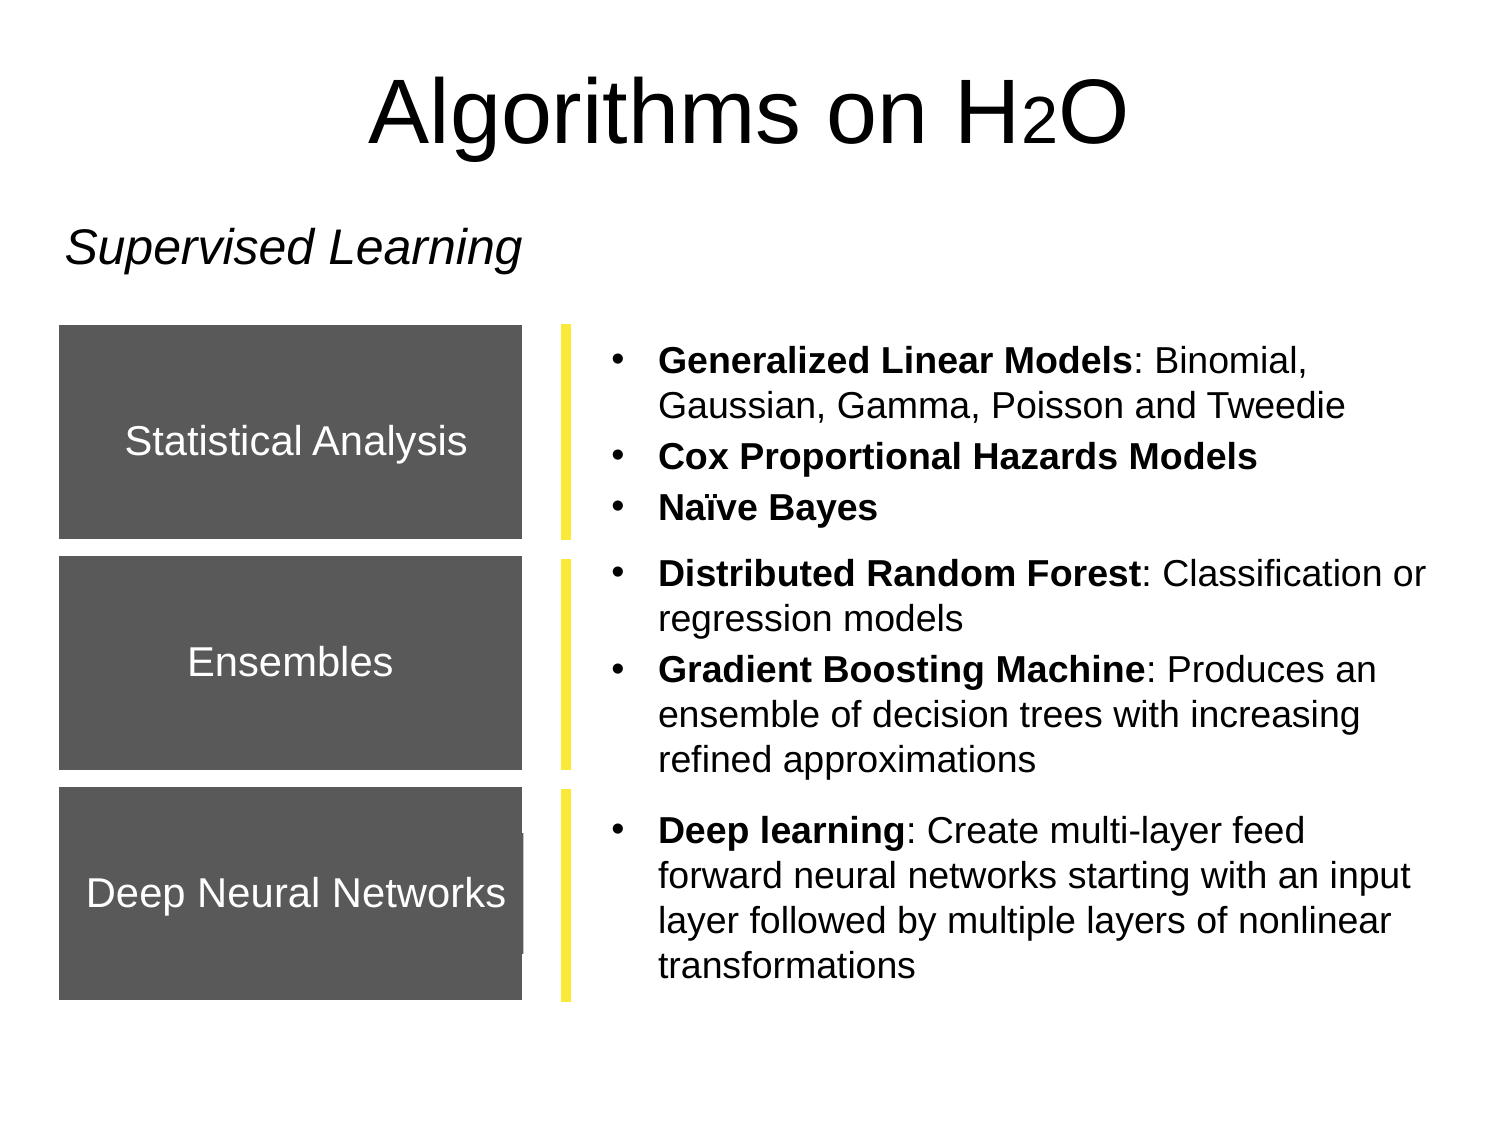

Algorithms on H2O
Supervised Learning

Statistical Analysis

Generalized Linear Models: Binomial, Gaussian, Gamma, Poisson and Tweedie
Cox Proportional Hazards Models
Naïve Bayes
Distributed Random Forest: Classification or regression models
Gradient Boosting Machine: Produces an ensemble of decision trees with increasing refined approximations

Ensembles

Deep Neural Networks

Deep learning: Create multi-layer feed forward neural networks starting with an input layer followed by multiple layers of nonlinear transformations